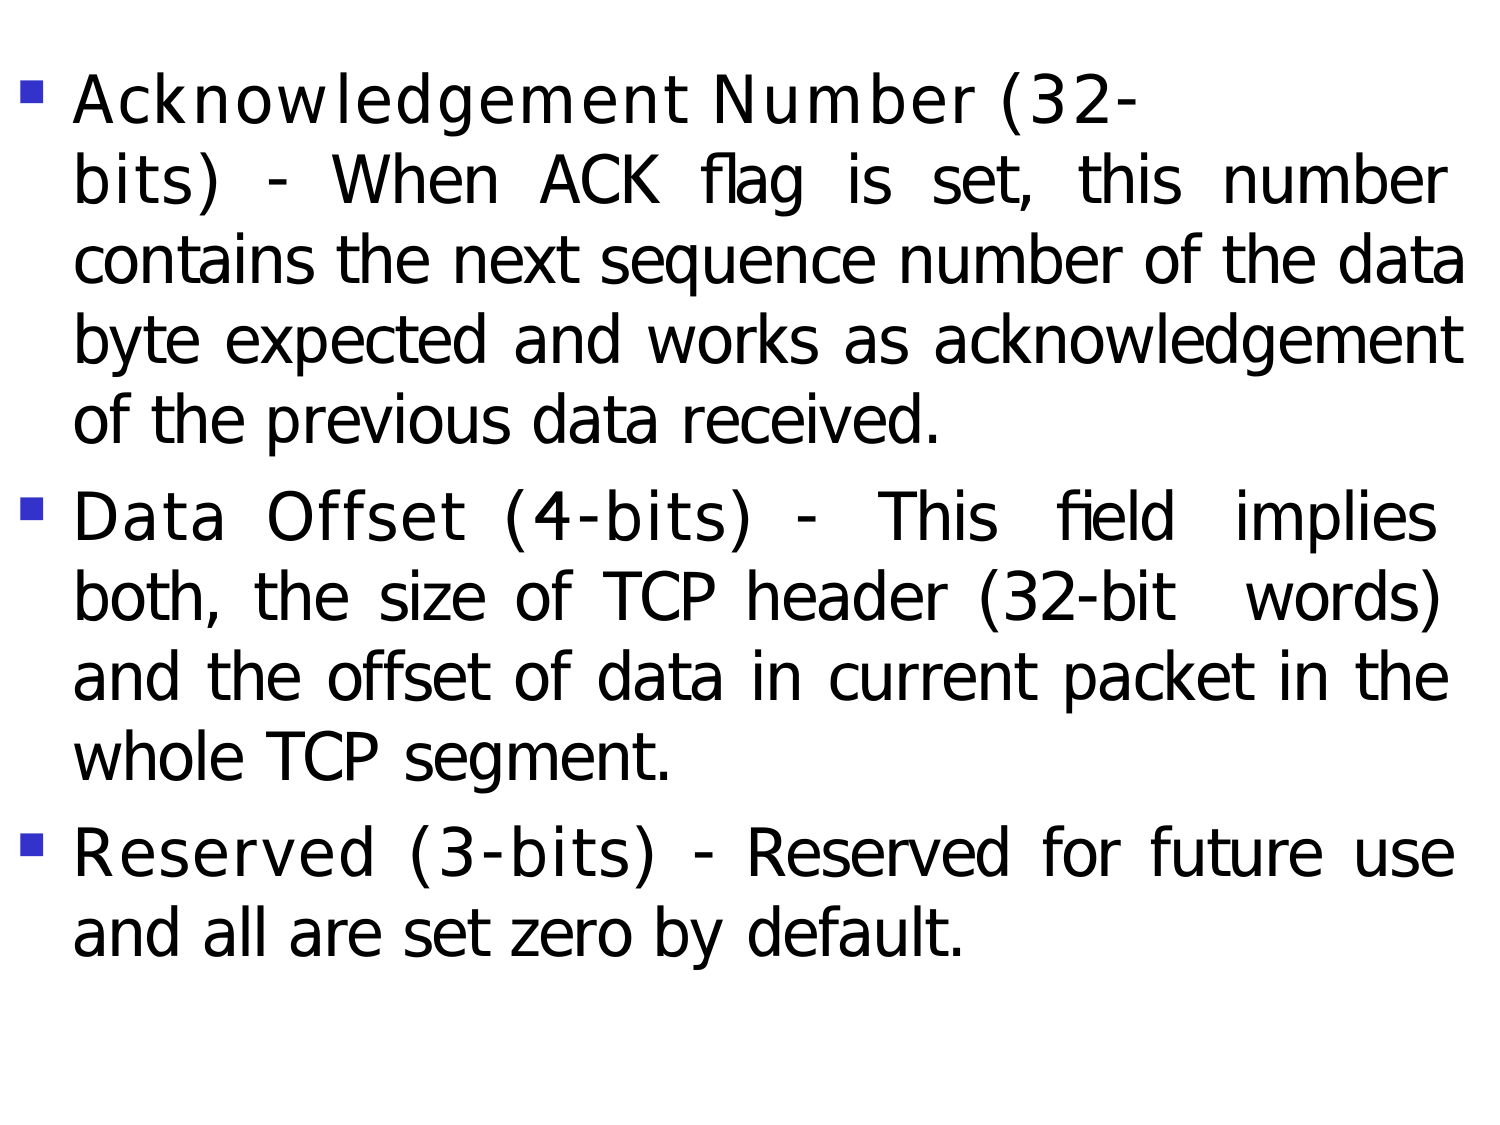

Acknowledgement Number (32-
bits) - When ACK flag is set, this number  contains the next sequence number of the data  byte expected and works as acknowledgement  of the previous data received.
Data Offset (4-bits) - This field implies  both, the size of TCP header (32-bit words)  and the offset of data in current packet in the  whole TCP segment.
Reserved (3-bits) - Reserved for future use  and all are set zero by default.